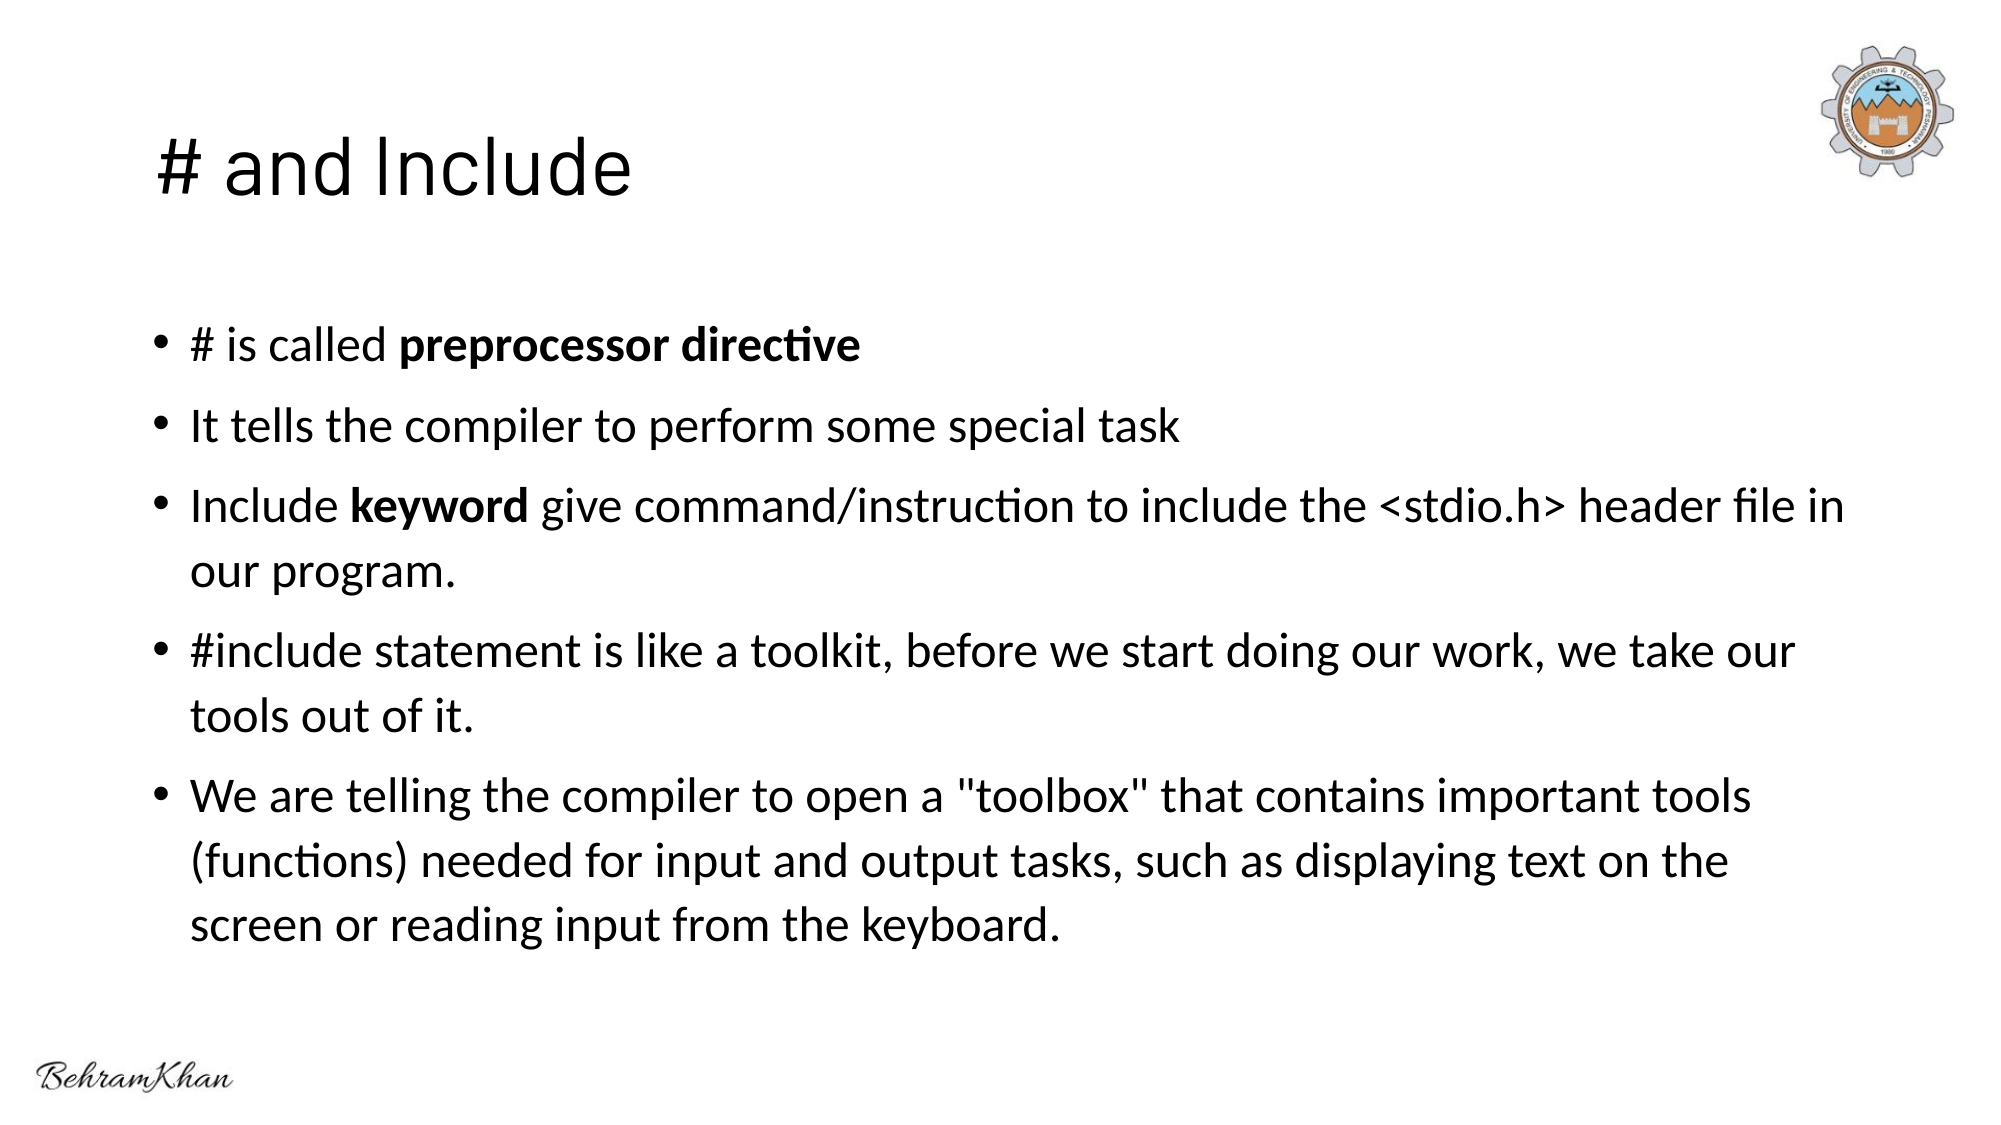

# # and Include
# is called preprocessor directive
It tells the compiler to perform some special task
Include keyword give command/instruction to include the <stdio.h> header file in our program.
#include statement is like a toolkit, before we start doing our work, we take our tools out of it.
We are telling the compiler to open a "toolbox" that contains important tools (functions) needed for input and output tasks, such as displaying text on the screen or reading input from the keyboard.